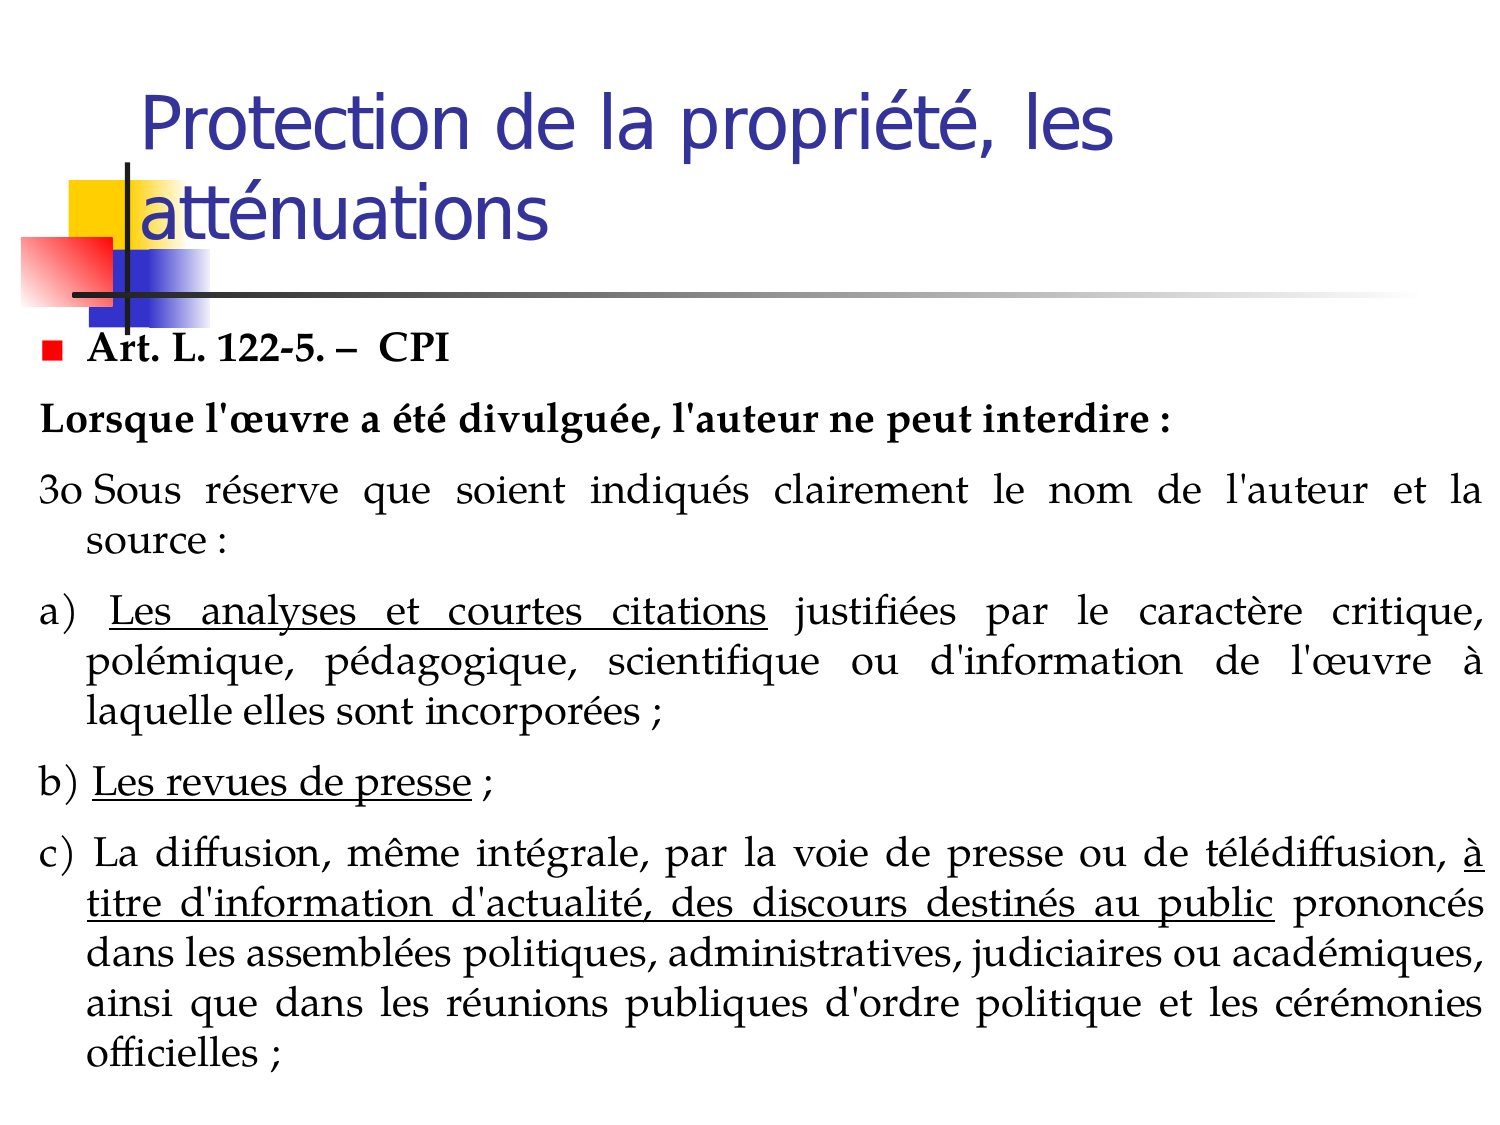

# Protection de la propriété, les atténuations
Art. L. 122-5. –  CPI
Lorsque l'œuvre a été divulguée, l'auteur ne peut interdire :
3o Sous réserve que soient indiqués clairement le nom de l'auteur et la source :
a) Les analyses et courtes citations justifiées par le caractère critique, polémique, pédagogique, scientifique ou d'information de l'œuvre à laquelle elles sont incorporées ;
b) Les revues de presse ;
c) La diffusion, même intégrale, par la voie de presse ou de télédiffusion, à titre d'information d'actualité, des discours destinés au public prononcés dans les assemblées politiques, administratives, judiciaires ou académiques, ainsi que dans les réunions publiques d'ordre politique et les cérémonies officielles ;